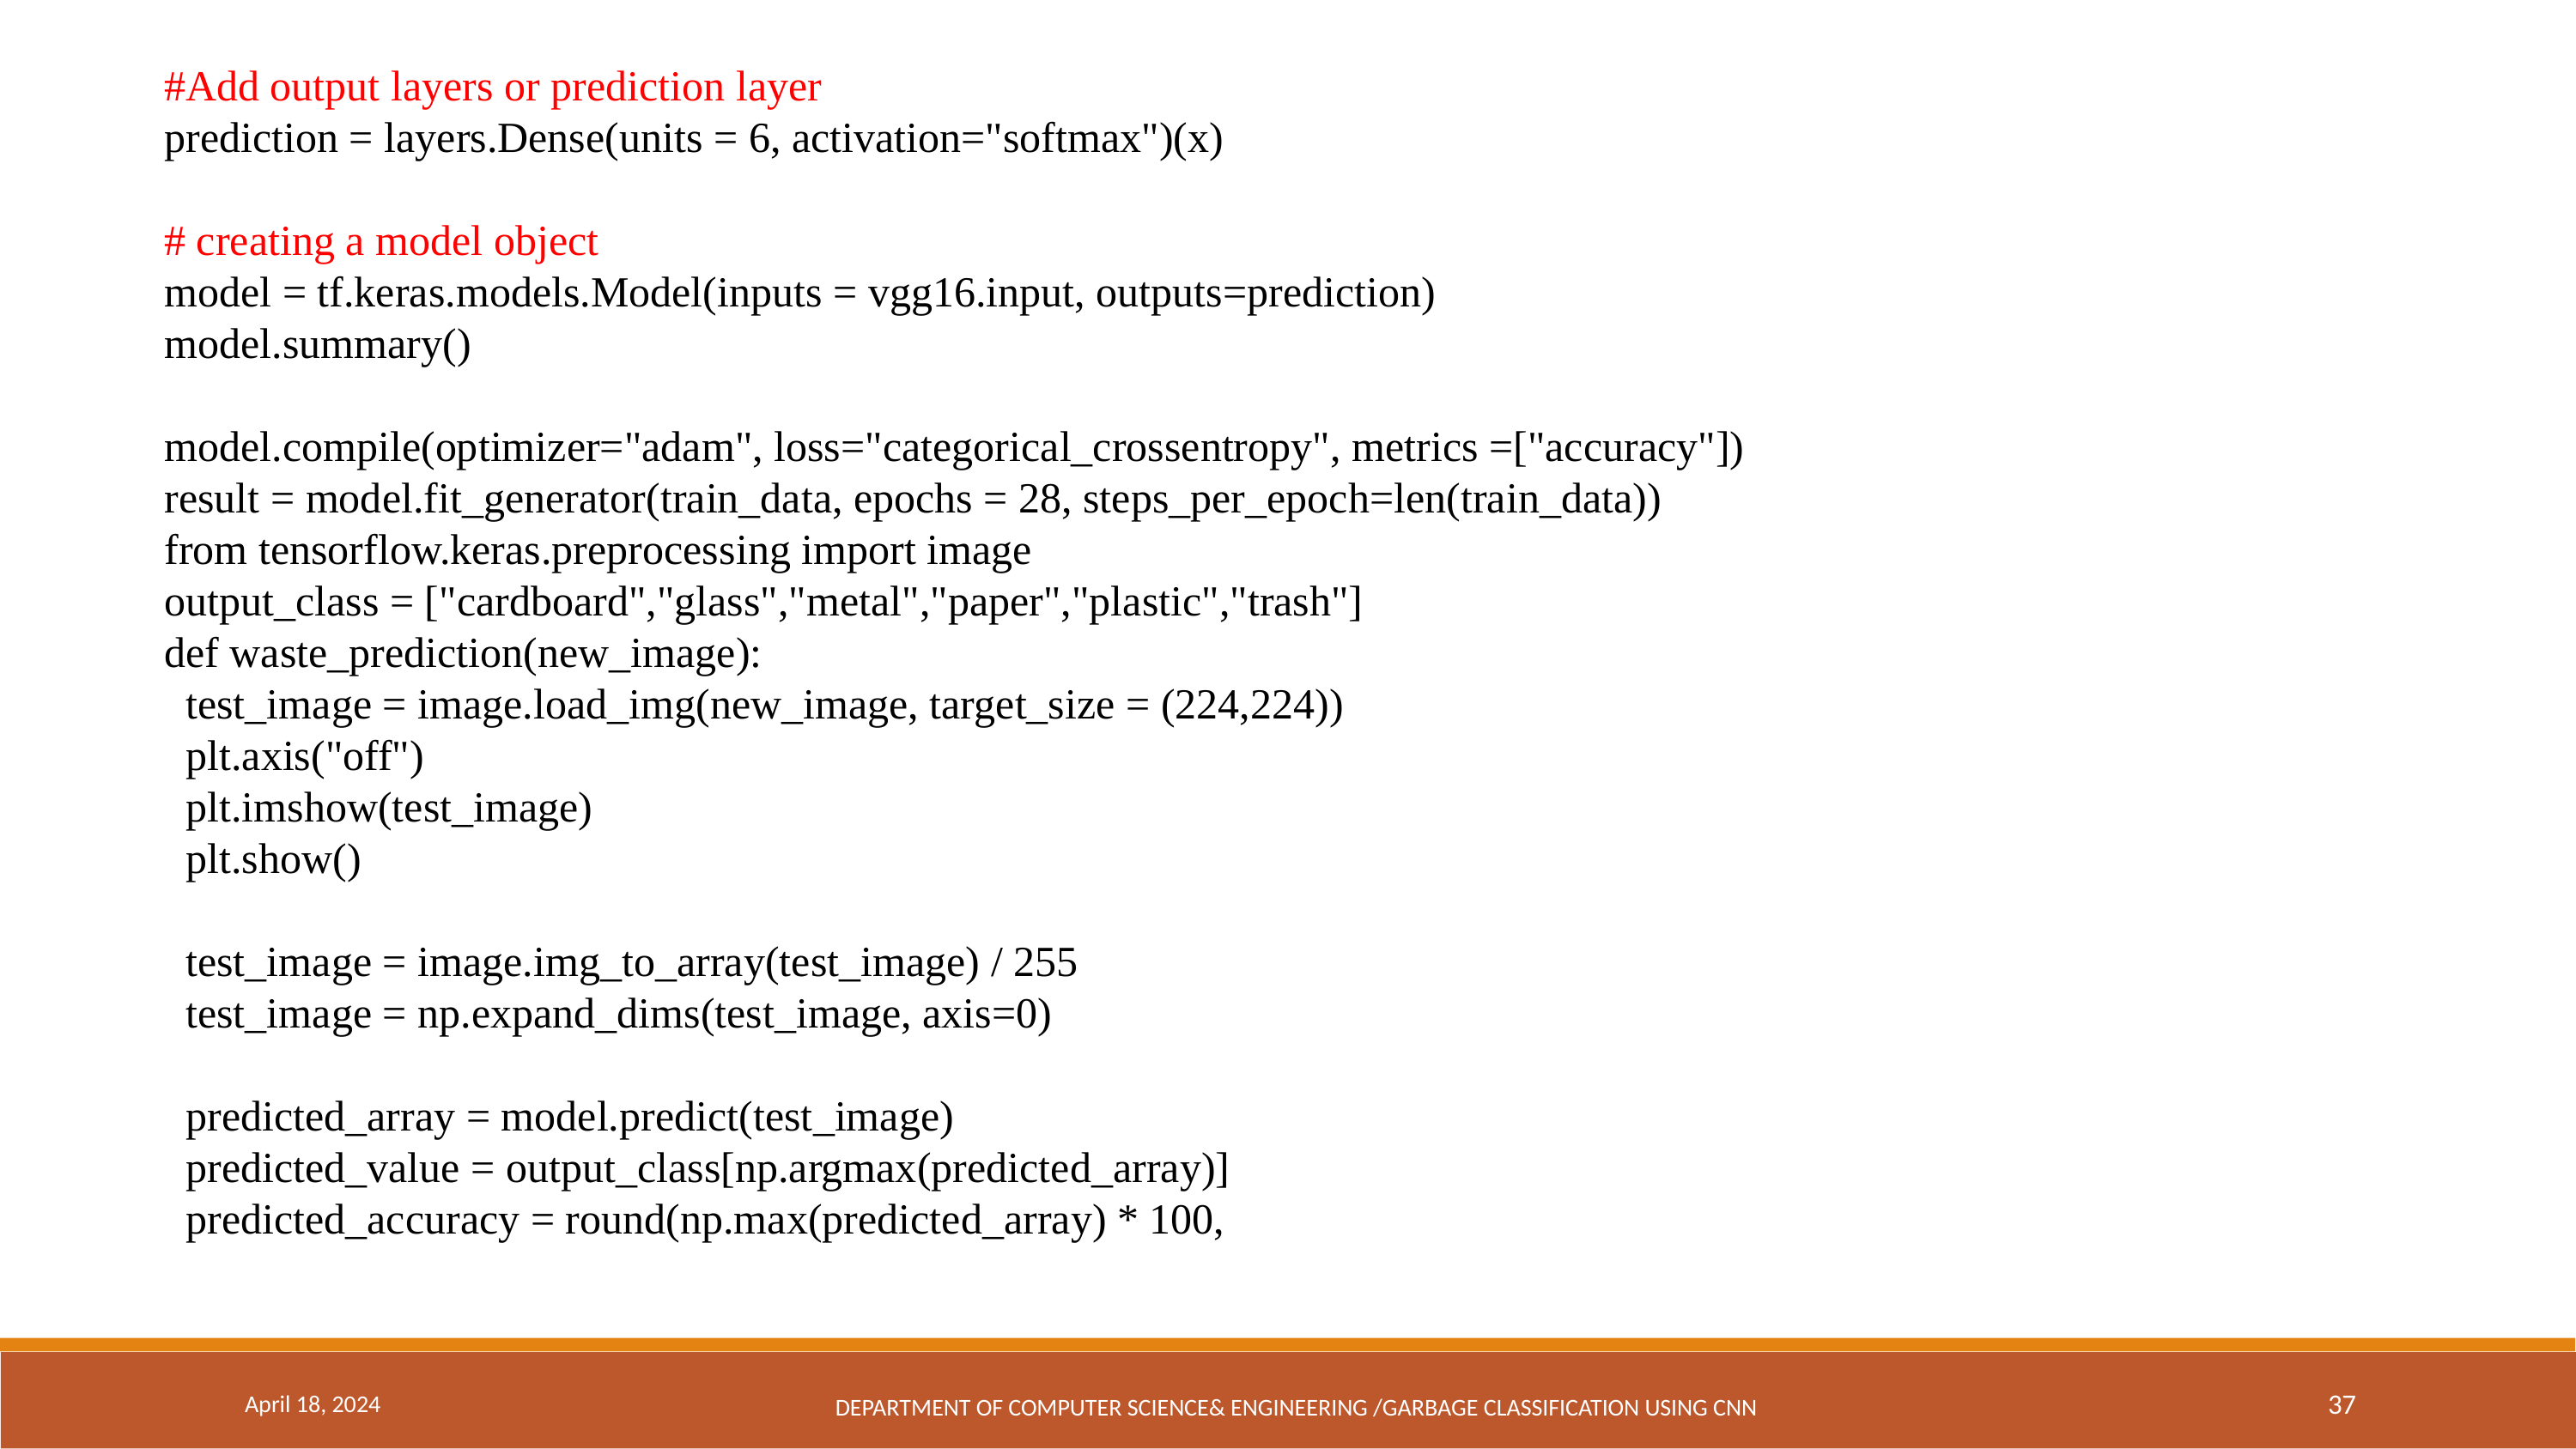

#Add output layers or prediction layer
prediction = layers.Dense(units = 6, activation="softmax")(x)
# creating a model object
model = tf.keras.models.Model(inputs = vgg16.input, outputs=prediction)
model.summary()
model.compile(optimizer="adam", loss="categorical_crossentropy", metrics =["accuracy"])
result = model.fit_generator(train_data, epochs = 28, steps_per_epoch=len(train_data))
from tensorflow.keras.preprocessing import image
output_class = ["cardboard","glass","metal","paper","plastic","trash"]
def waste_prediction(new_image):
  test_image = image.load_img(new_image, target_size = (224,224))
  plt.axis("off")
  plt.imshow(test_image)
  plt.show()
  test_image = image.img_to_array(test_image) / 255
  test_image = np.expand_dims(test_image, axis=0)
  predicted_array = model.predict(test_image)
  predicted_value = output_class[np.argmax(predicted_array)]
  predicted_accuracy = round(np.max(predicted_array) * 100,
April 18, 2024
DEPARTMENT OF COMPUTER SCIENCE& ENGINEERING /GARBAGE CLASSIFICATION USING CNN
37